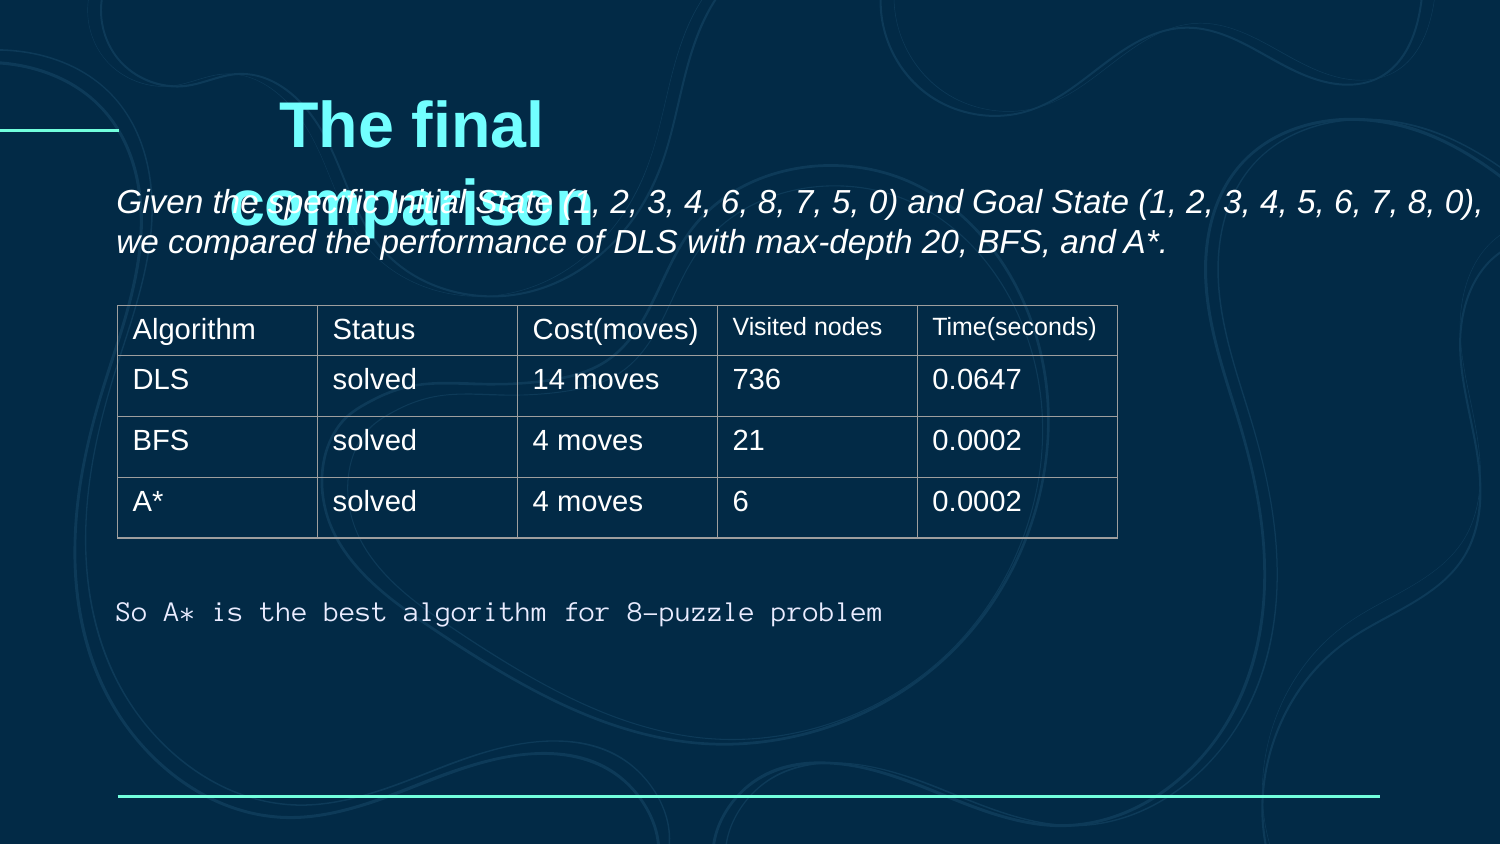

The final comparison
Given the specific Initial State (1, 2, 3, 4, 6, 8, 7, 5, 0) and Goal State (1, 2, 3, 4, 5, 6, 7, 8, 0), we compared the performance of DLS with max-depth 20, BFS, and A*.
| Algorithm | Status | Cost(moves) | Visited nodes | Time(seconds) |
| --- | --- | --- | --- | --- |
| DLS | solved | 14 moves | 736 | 0.0647 |
| BFS | solved | 4 moves | 21 | 0.0002 |
| A\* | solved | 4 moves | 6 | 0.0002 |
So A* is the best algorithm for 8-puzzle problem